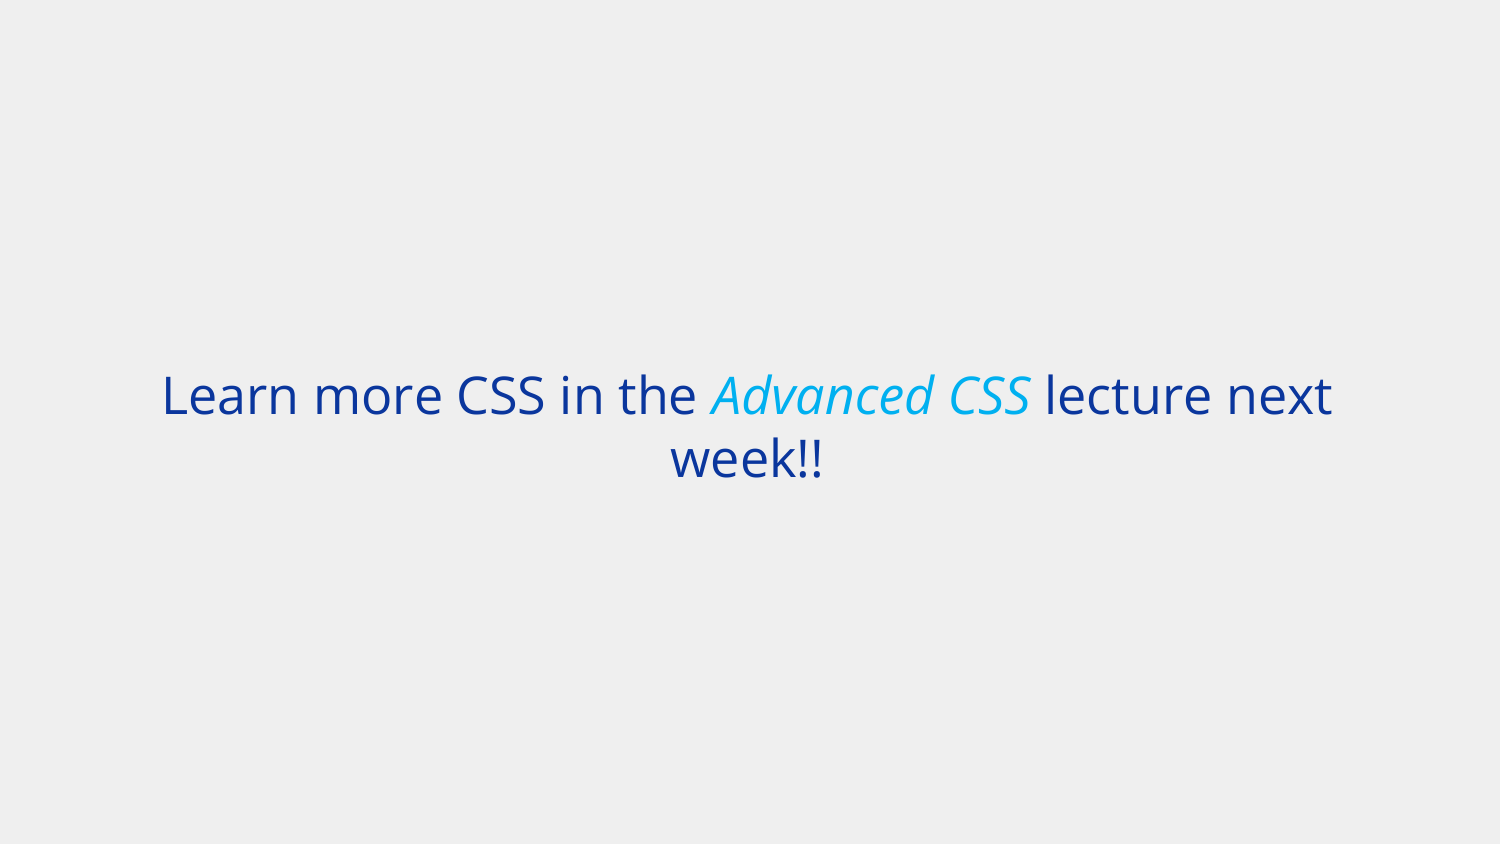

Learn more CSS in the Advanced CSS lecture next week!!